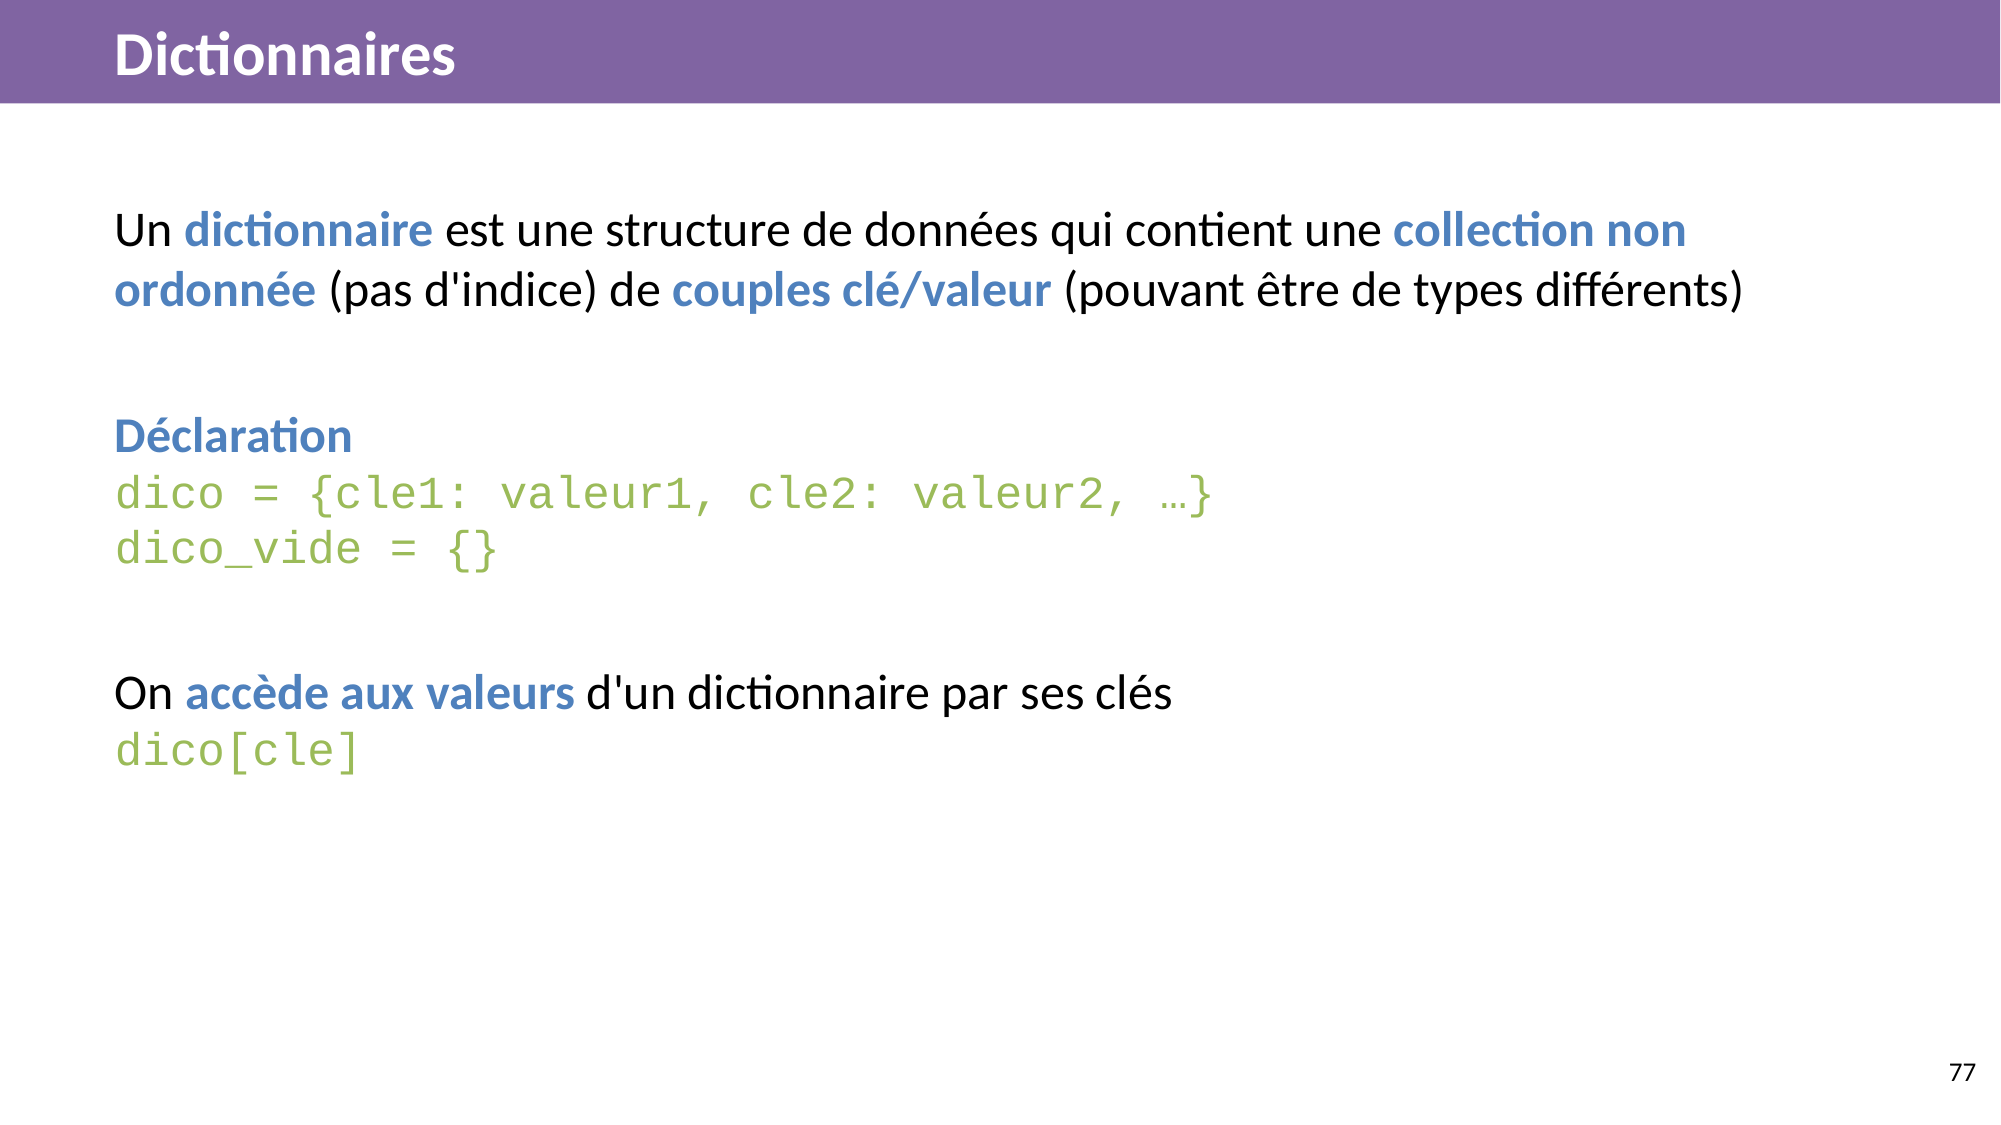

# Dictionnaires
Un dictionnaire est une structure de données qui contient une collection non ordonnée (pas d'indice) de couples clé/valeur (pouvant être de types différents)

Déclaration
dico = {cle1: valeur1, cle2: valeur2, …}
dico_vide = {}

On accède aux valeurs d'un dictionnaire par ses clés
dico[cle]

77